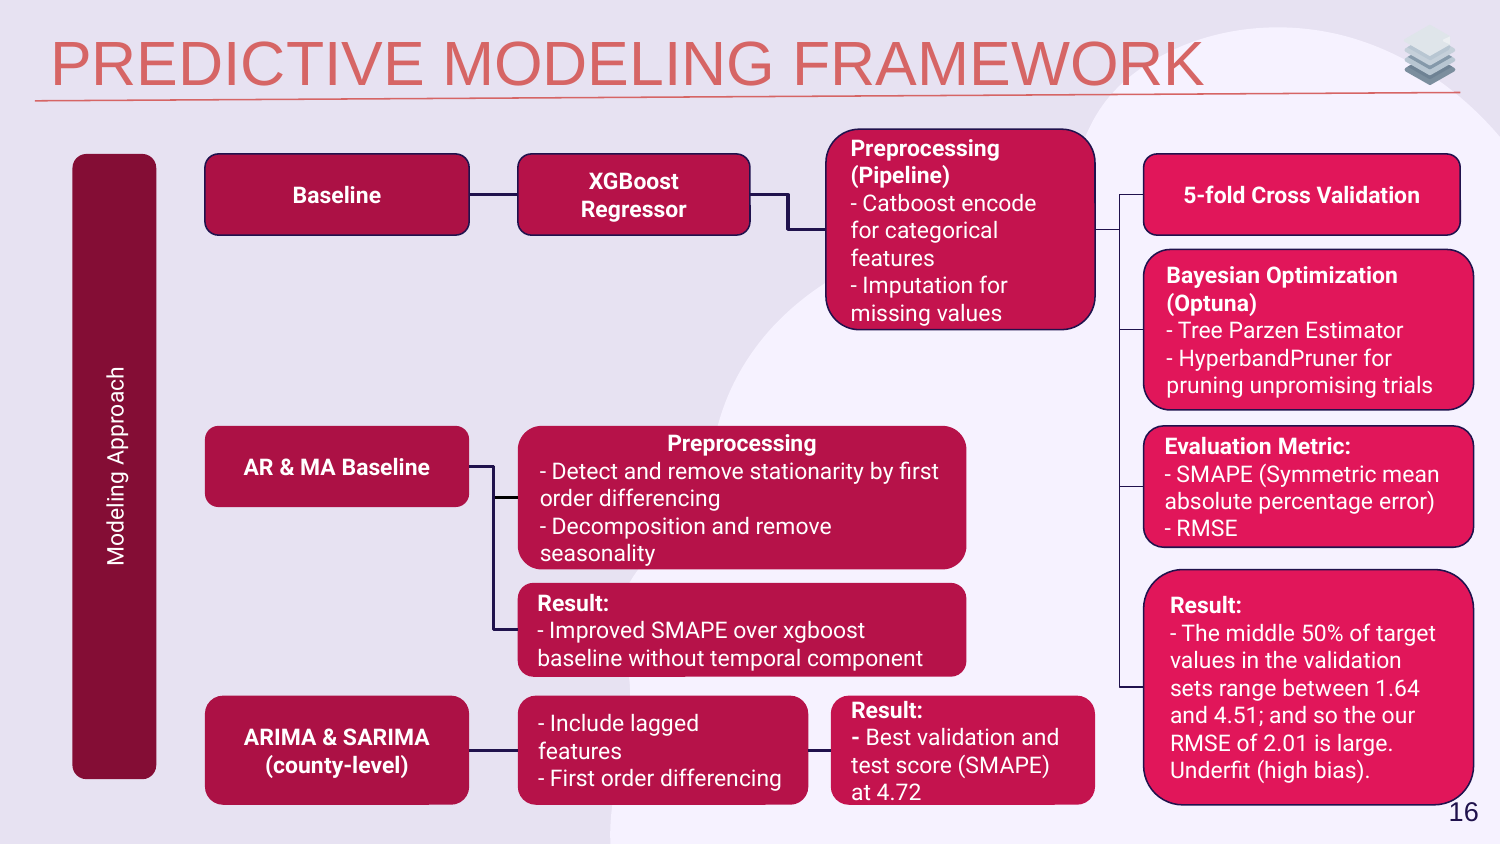

# PREDICTIVE MODELING FRAMEWORK

Preprocessing (Pipeline)
- Catboost encode for categorical features
- Imputation for missing values
XGBoost Regressor
5-fold Cross Validation
Baseline
Bayesian Optimization (Optuna)
- Tree Parzen Estimator
- HyperbandPruner for pruning unpromising trials
Evaluation Metric:
- SMAPE (Symmetric mean absolute percentage error)
- RMSE
Result:
- The middle 50% of target values in the validation sets range between 1.64 and 4.51; and so the our RMSE of 2.01 is large. Underfit (high bias).
Modeling Approach
Preprocessing
- Detect and remove stationarity by first order differencing
- Decomposition and remove seasonality
AR & MA Baseline
Result:
- Improved SMAPE over xgboost baseline without temporal component
ARIMA & SARIMA (county-level)
- Include lagged features
- First order differencing
Result:
- Best validation and test score (SMAPE) at 4.72
16